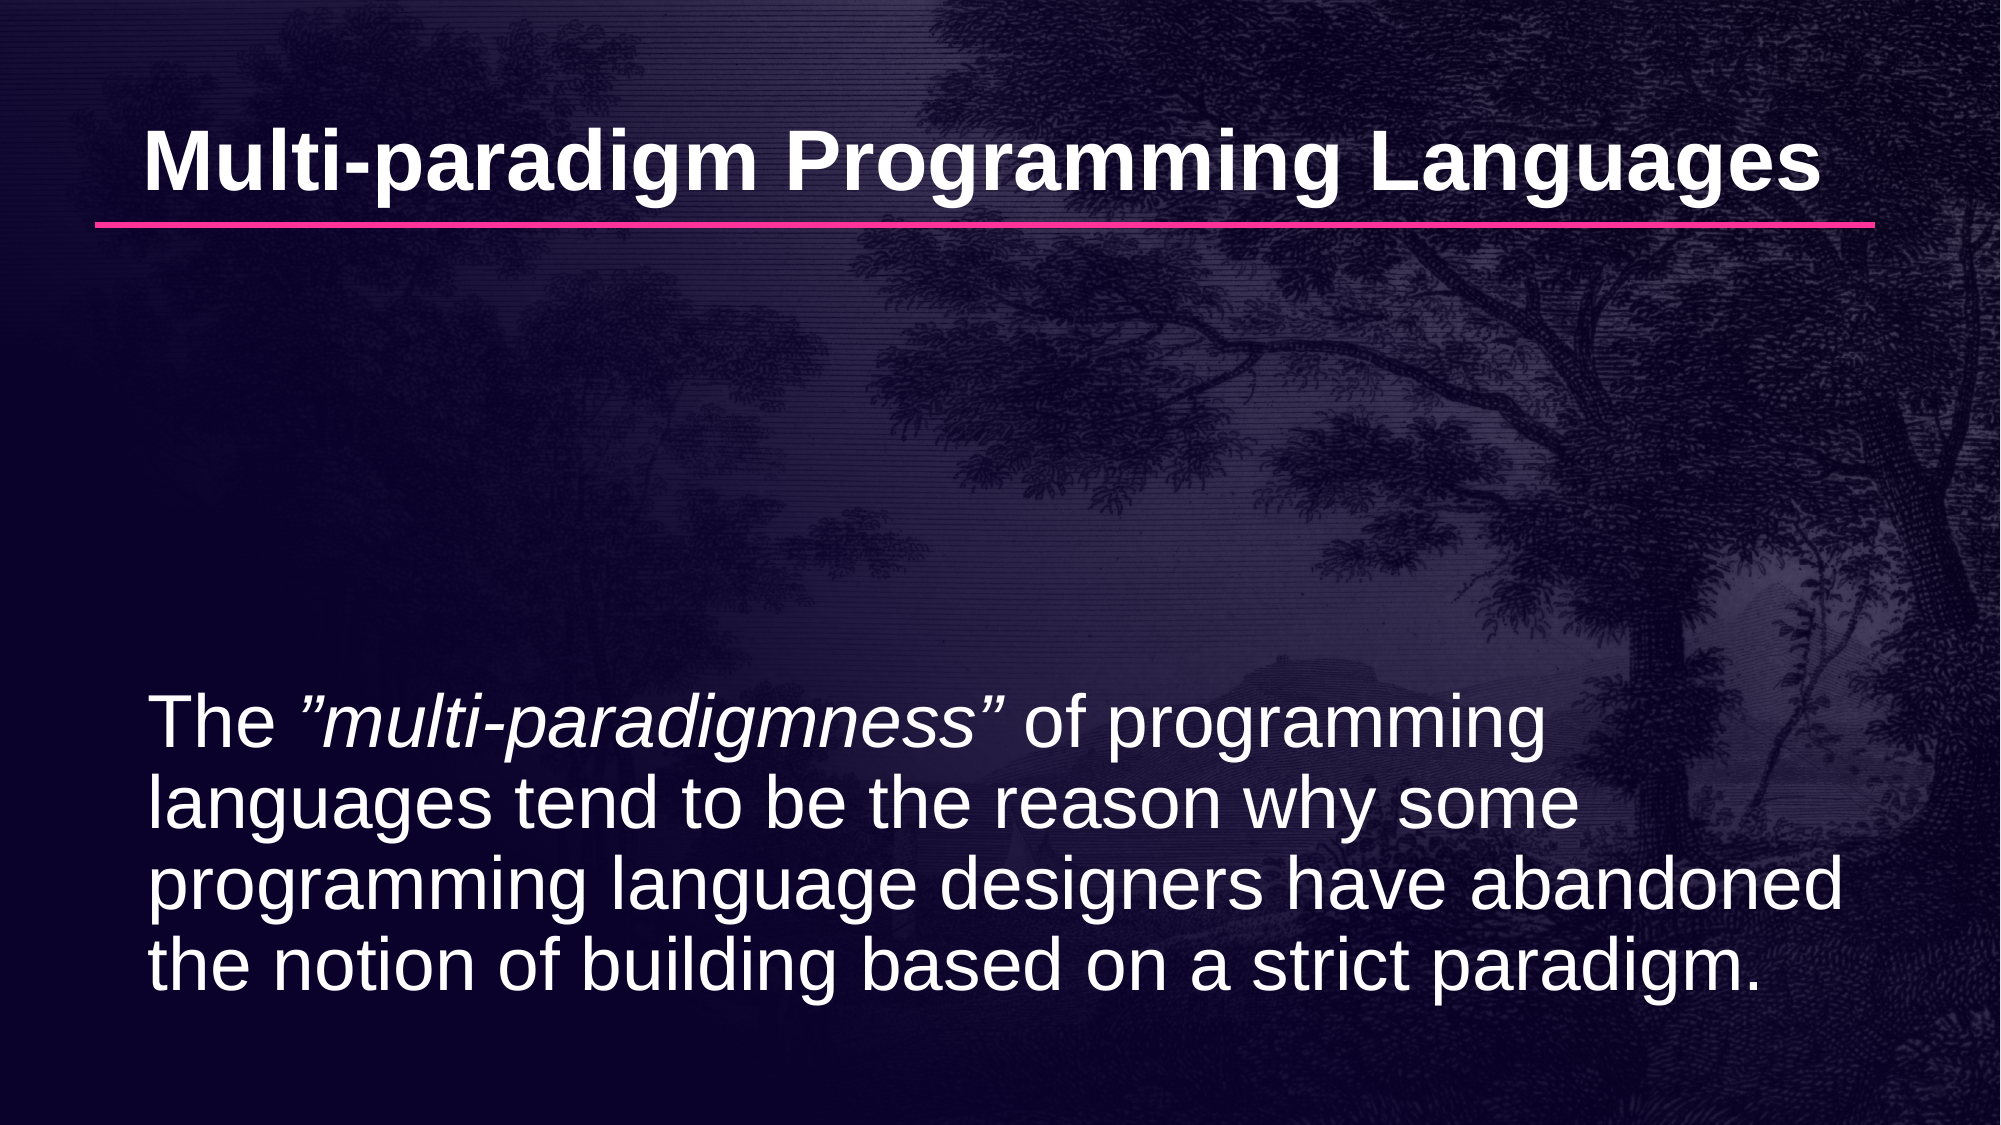

# Multi-paradigm Programming Languages
The ”multi-paradigmness” of programming languages tend to be the reason why some programming language designers have abandoned the notion of building based on a strict paradigm.